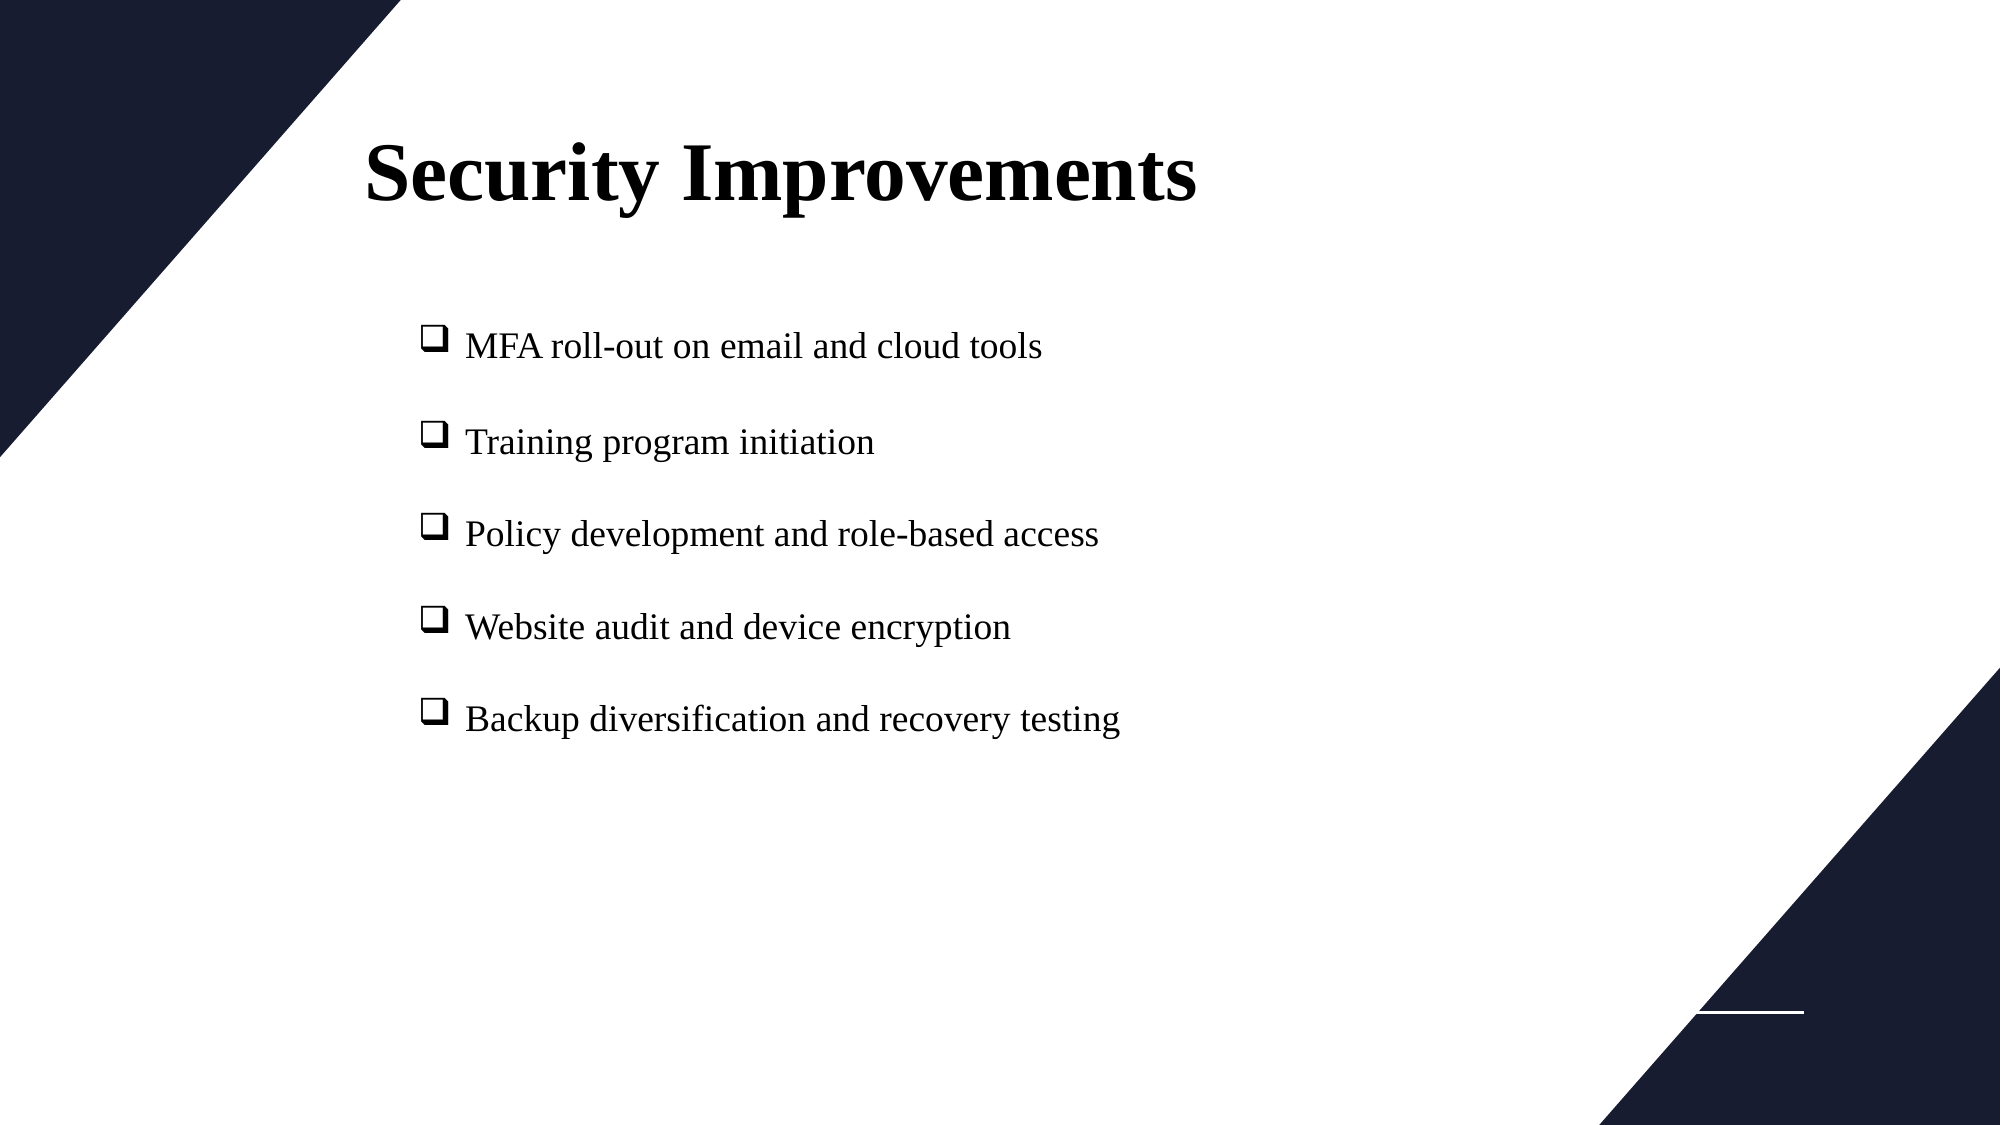

# Security Improvements
MFA roll-out on email and cloud tools
Training program initiation
Policy development and role-based access
Website audit and device encryption
Backup diversification and recovery testing